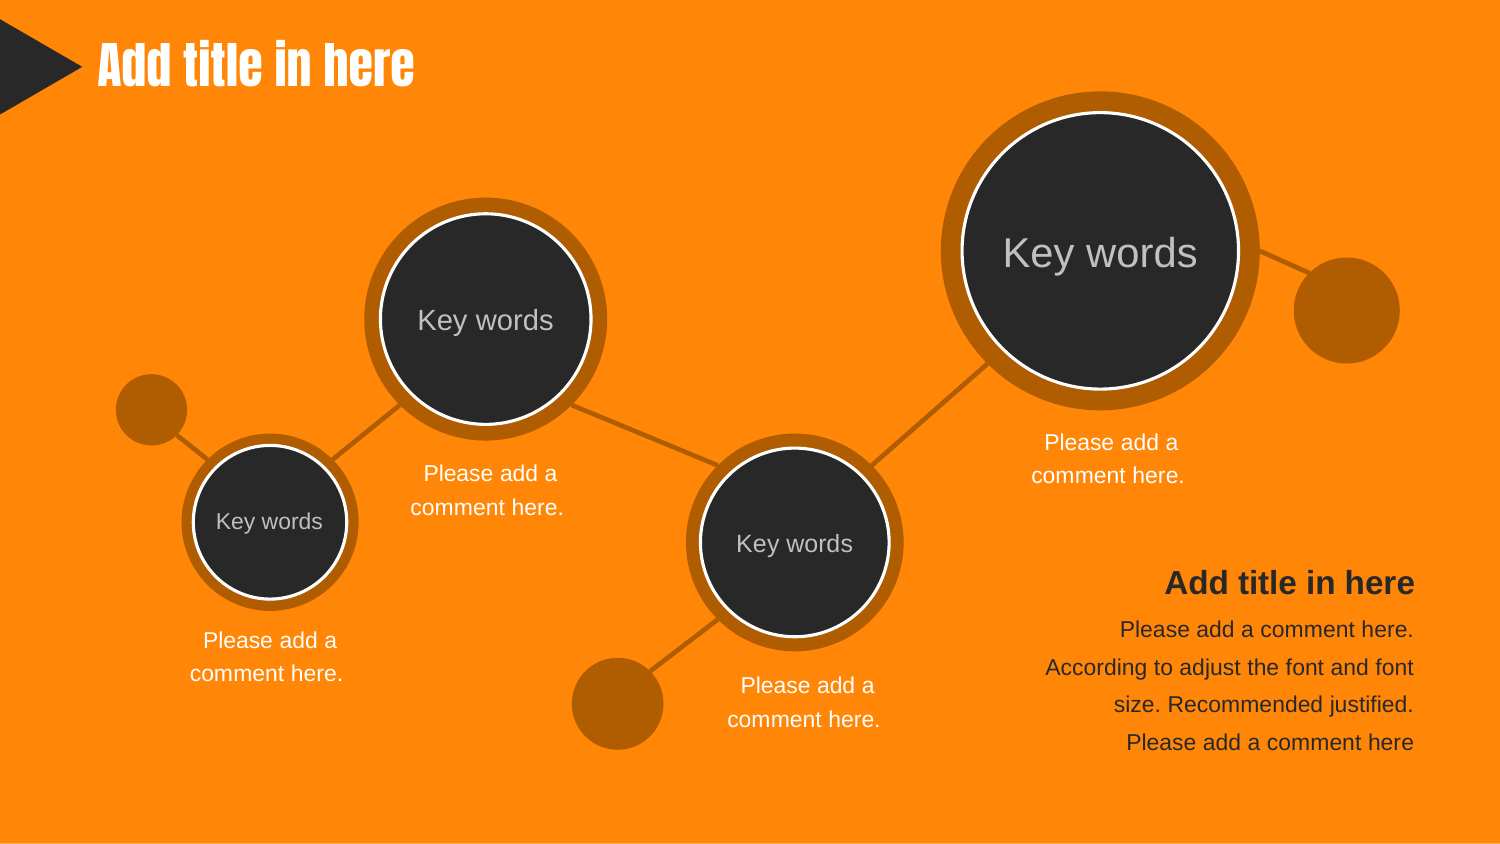

Add title in here

Key words

Key words

Please add a comment here.

Key words

Key words
Please add a comment here.
Add title in here
Please add a comment here. According to adjust the font and font size. Recommended justified. Please add a comment here
Please add a comment here.

Please add a comment here.